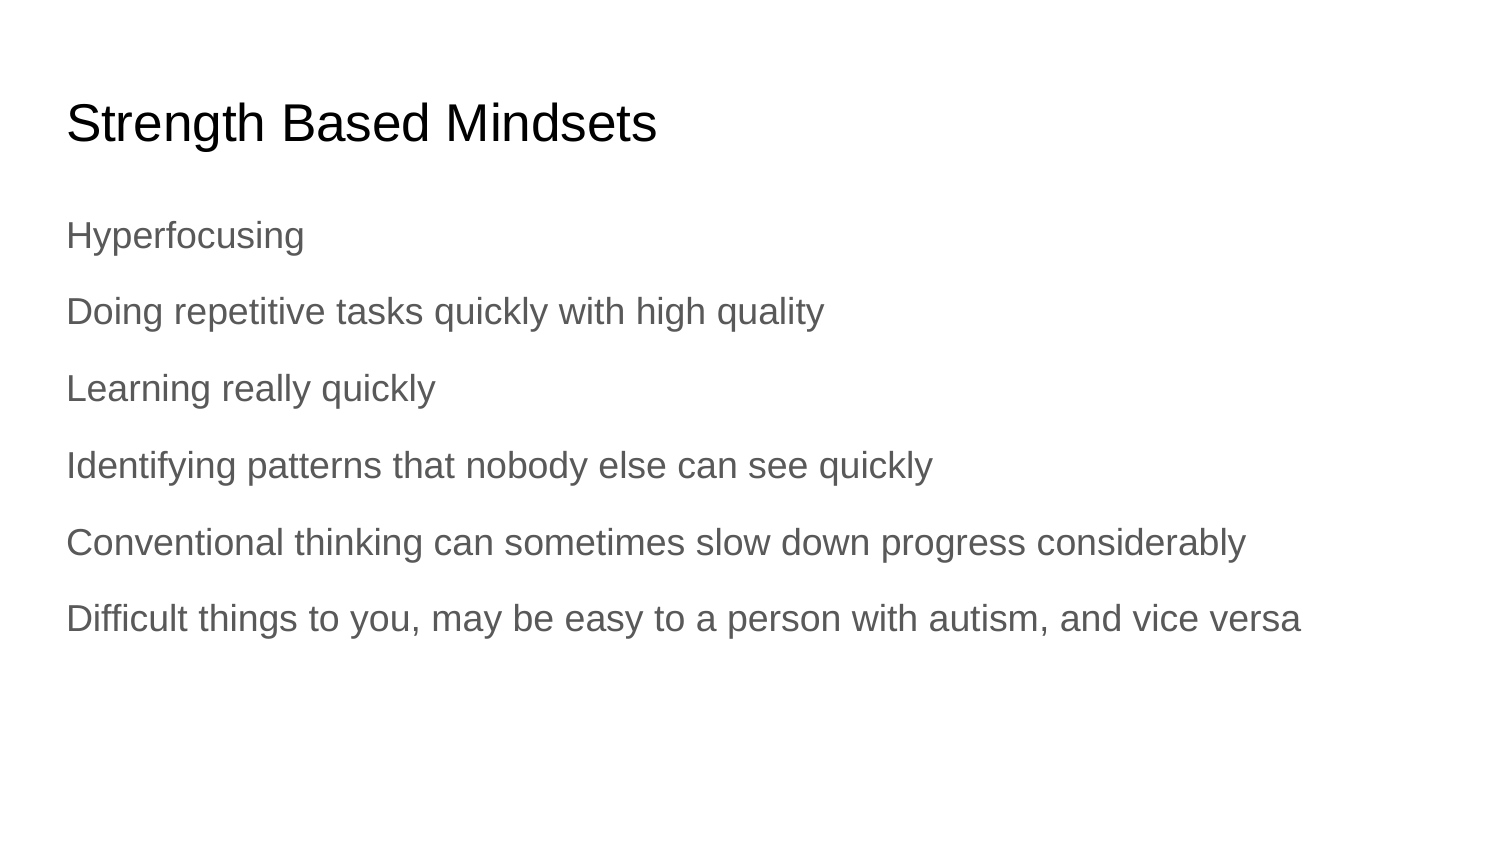

# Strength Based Mindsets
Hyperfocusing
Doing repetitive tasks quickly with high quality
Learning really quickly
Identifying patterns that nobody else can see quickly
Conventional thinking can sometimes slow down progress considerably
Difficult things to you, may be easy to a person with autism, and vice versa